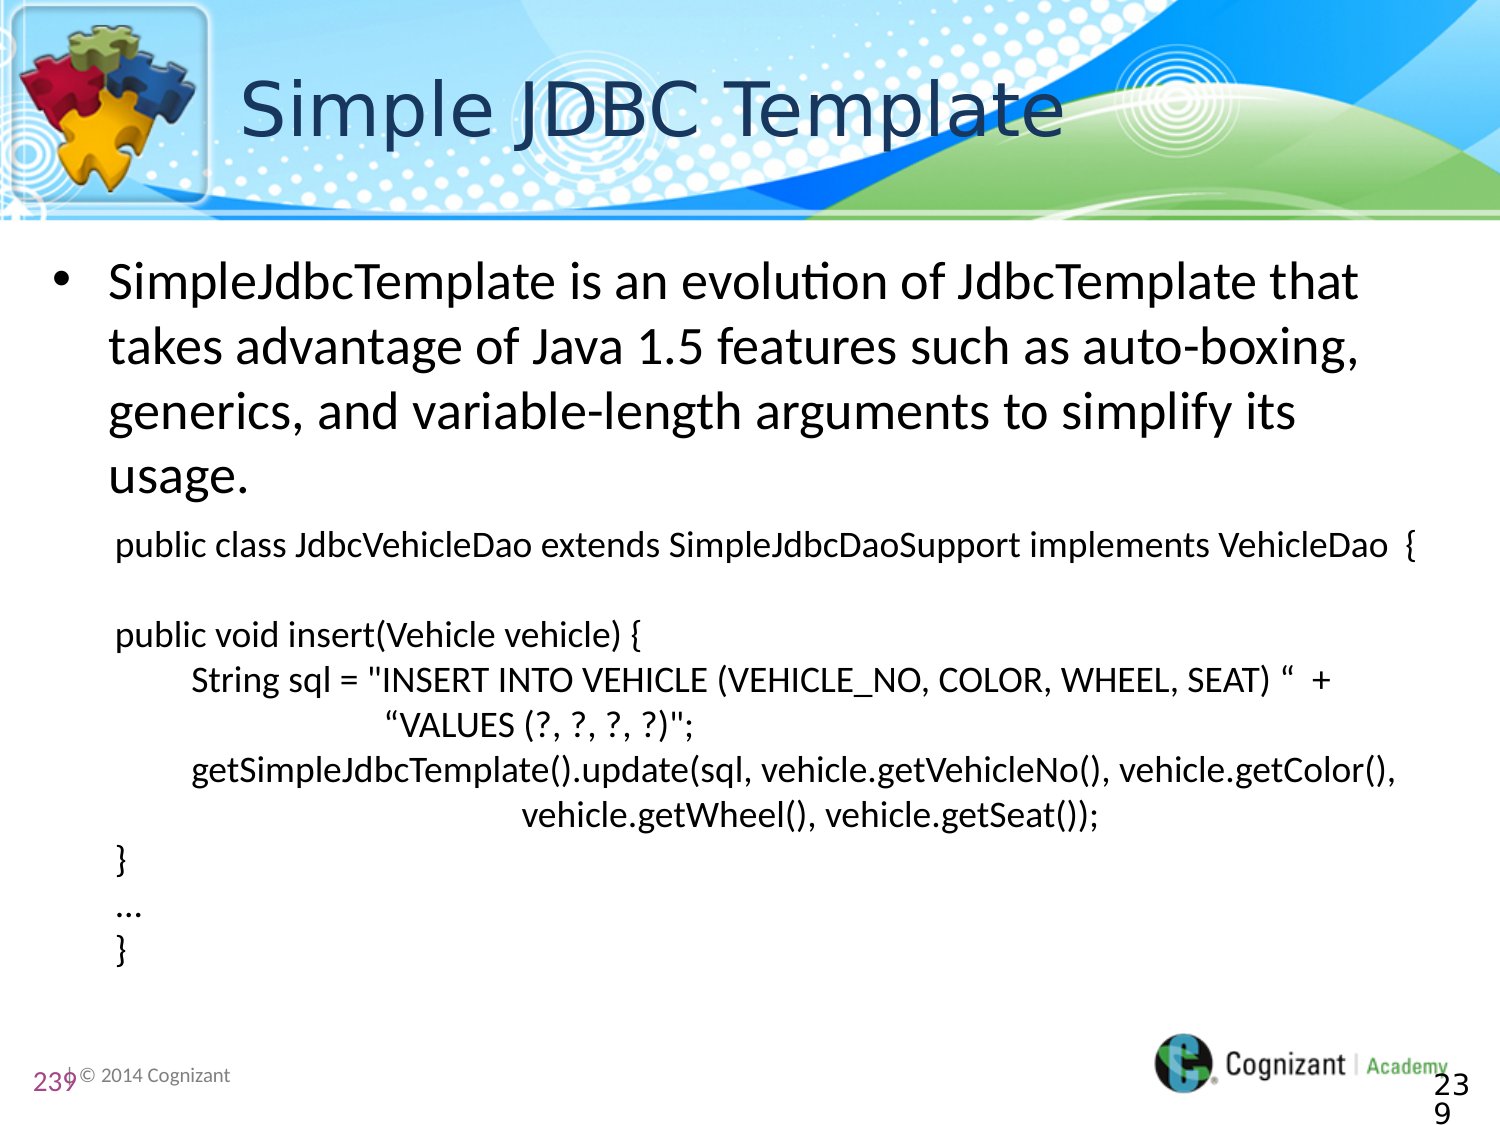

# Simple JDBC Template
SimpleJdbcTemplate is an evolution of JdbcTemplate that takes advantage of Java 1.5 features such as auto-boxing, generics, and variable-length arguments to simplify its usage.
public class JdbcVehicleDao extends SimpleJdbcDaoSupport implements VehicleDao  {

public void insert(Vehicle vehicle) {
         String sql = "INSERT INTO VEHICLE (VEHICLE_NO, COLOR, WHEEL, SEAT) “  +
	              “VALUES (?, ?, ?, ?)";
         getSimpleJdbcTemplate().update(sql, vehicle.getVehicleNo(), vehicle.getColor(),   	                                                   vehicle.getWheel(), vehicle.getSeat());
}
...
}
239
239